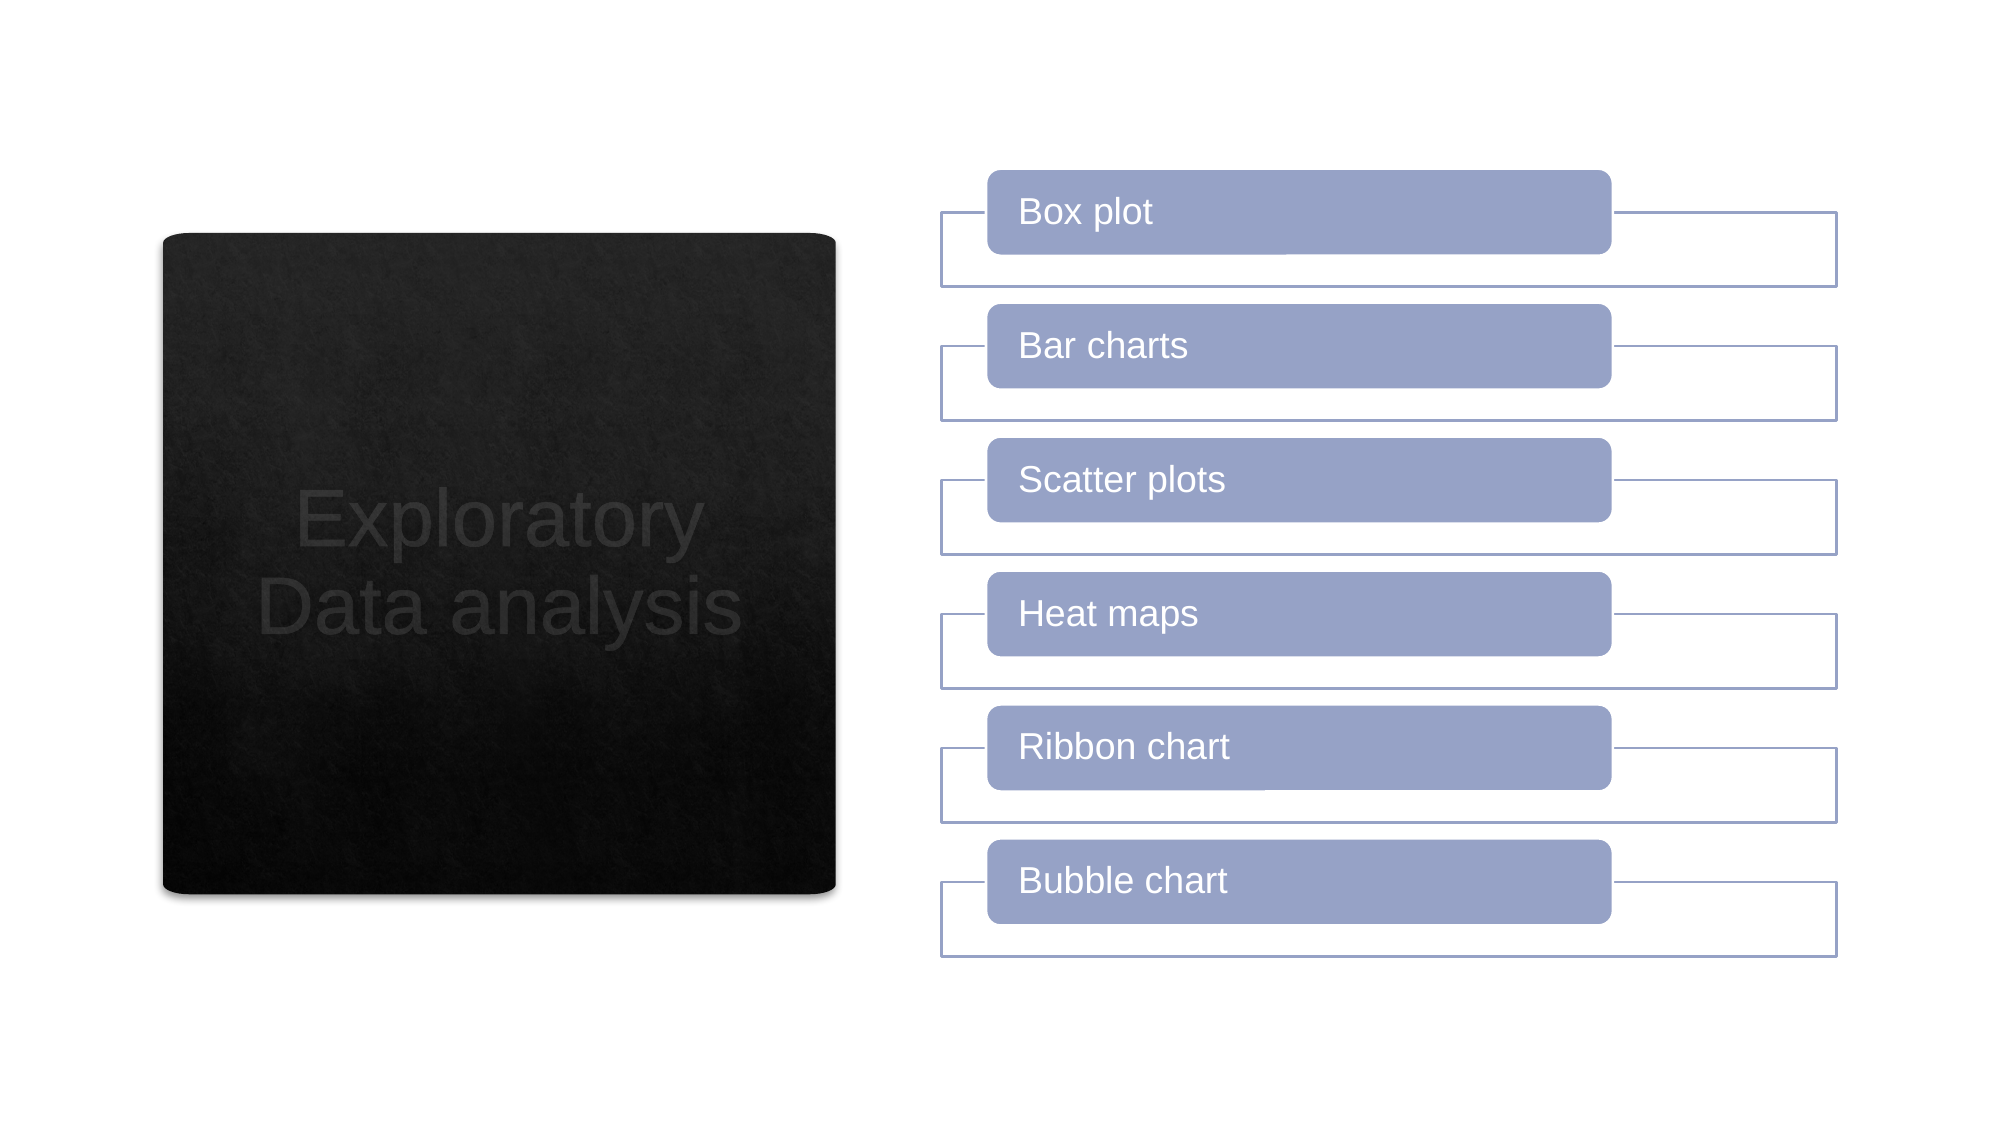

Box plot
Bar charts
Scatter plots
Heat maps
Ribbon chart
Bubble chart

# Exploratory Data analysis